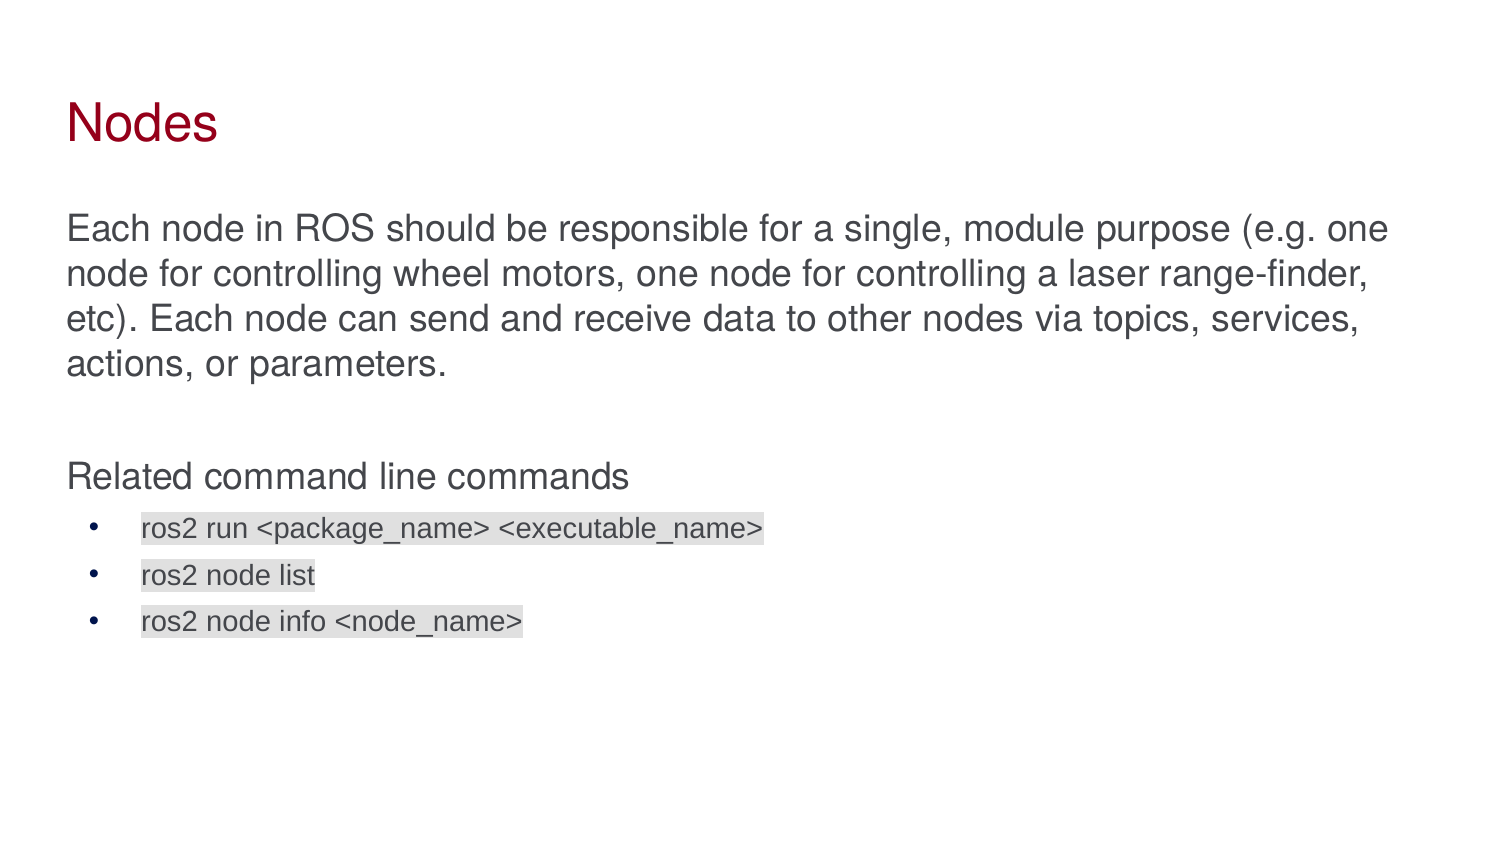

# Nodes

Each node in ROS should be responsible for a single, module purpose (e.g. one node for controlling wheel motors, one node for controlling a laser range-finder, etc). Each node can send and receive data to other nodes via topics, services, actions, or parameters.

Related command line commands
ros2 run <package_name> <executable_name>
ros2 node list
ros2 node info <node_name>